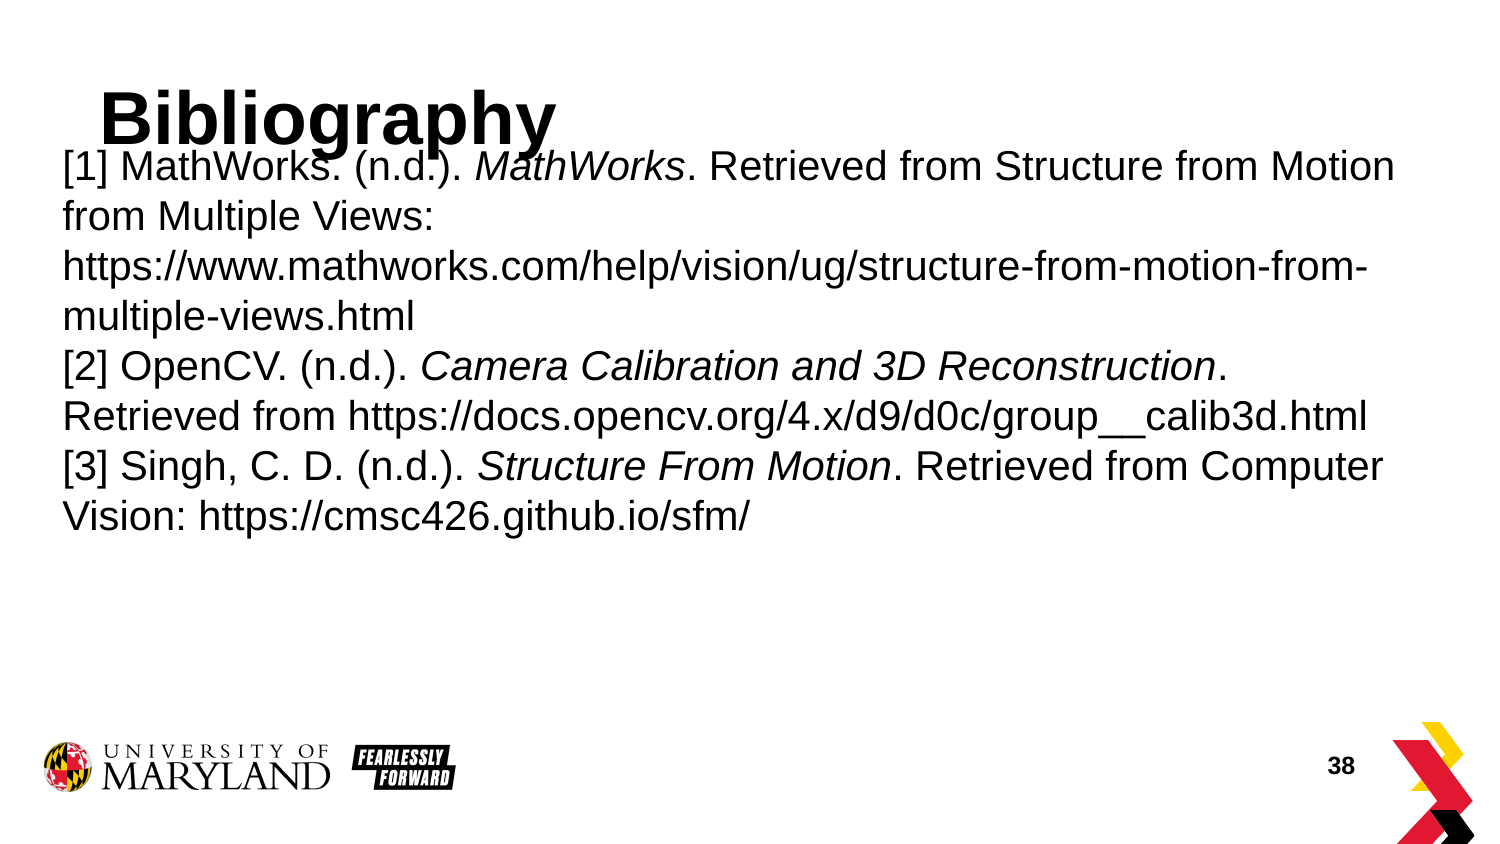

# Bibliography
[1] MathWorks. (n.d.). MathWorks. Retrieved from Structure from Motion from Multiple Views: https://www.mathworks.com/help/vision/ug/structure-from-motion-from-multiple-views.html
[2] OpenCV. (n.d.). Camera Calibration and 3D Reconstruction. Retrieved from https://docs.opencv.org/4.x/d9/d0c/group__calib3d.html
[3] Singh, C. D. (n.d.). Structure From Motion. Retrieved from Computer Vision: https://cmsc426.github.io/sfm/

38